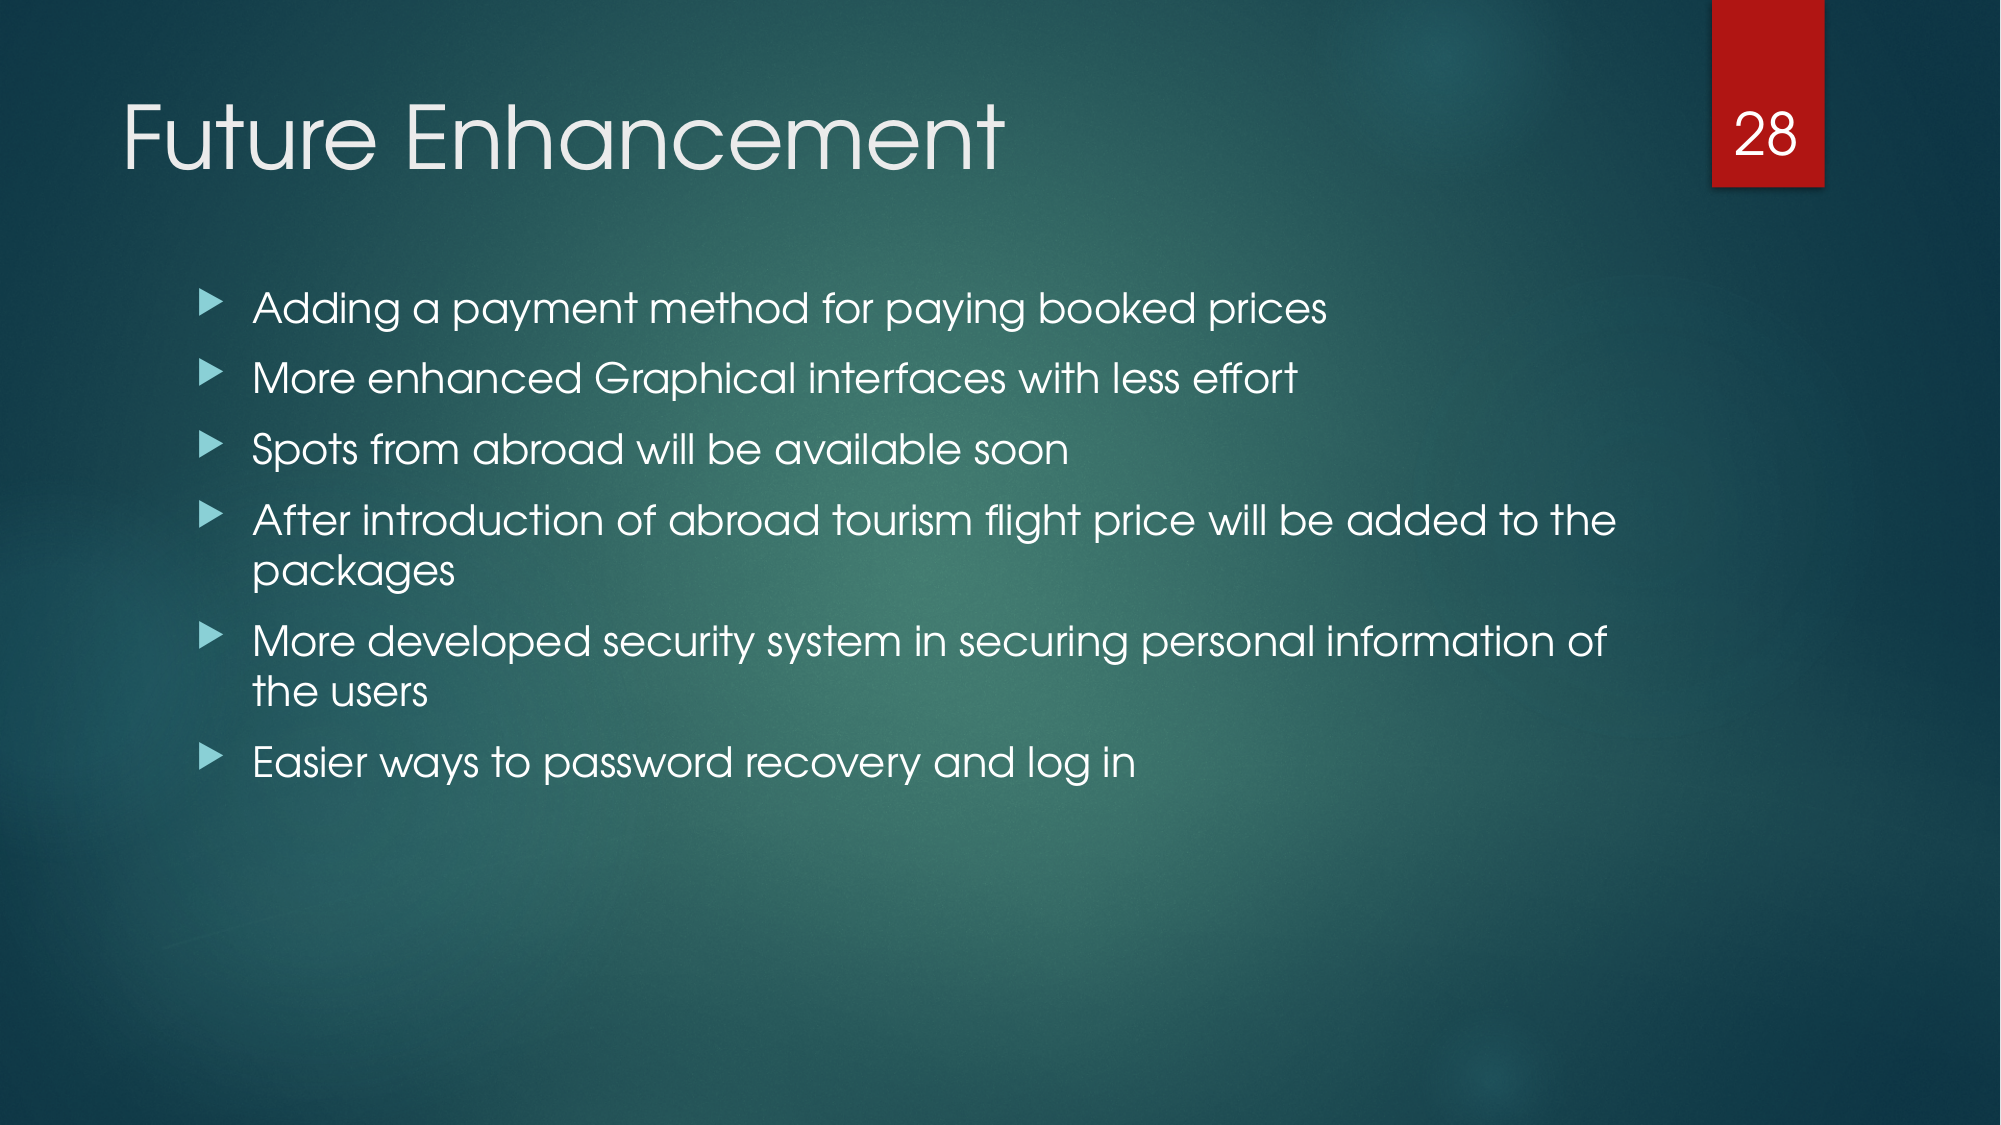

28
# Future Enhancement
Adding a payment method for paying booked prices
More enhanced Graphical interfaces with less effort
Spots from abroad will be available soon
After introduction of abroad tourism flight price will be added to the packages
More developed security system in securing personal information of the users
Easier ways to password recovery and log in